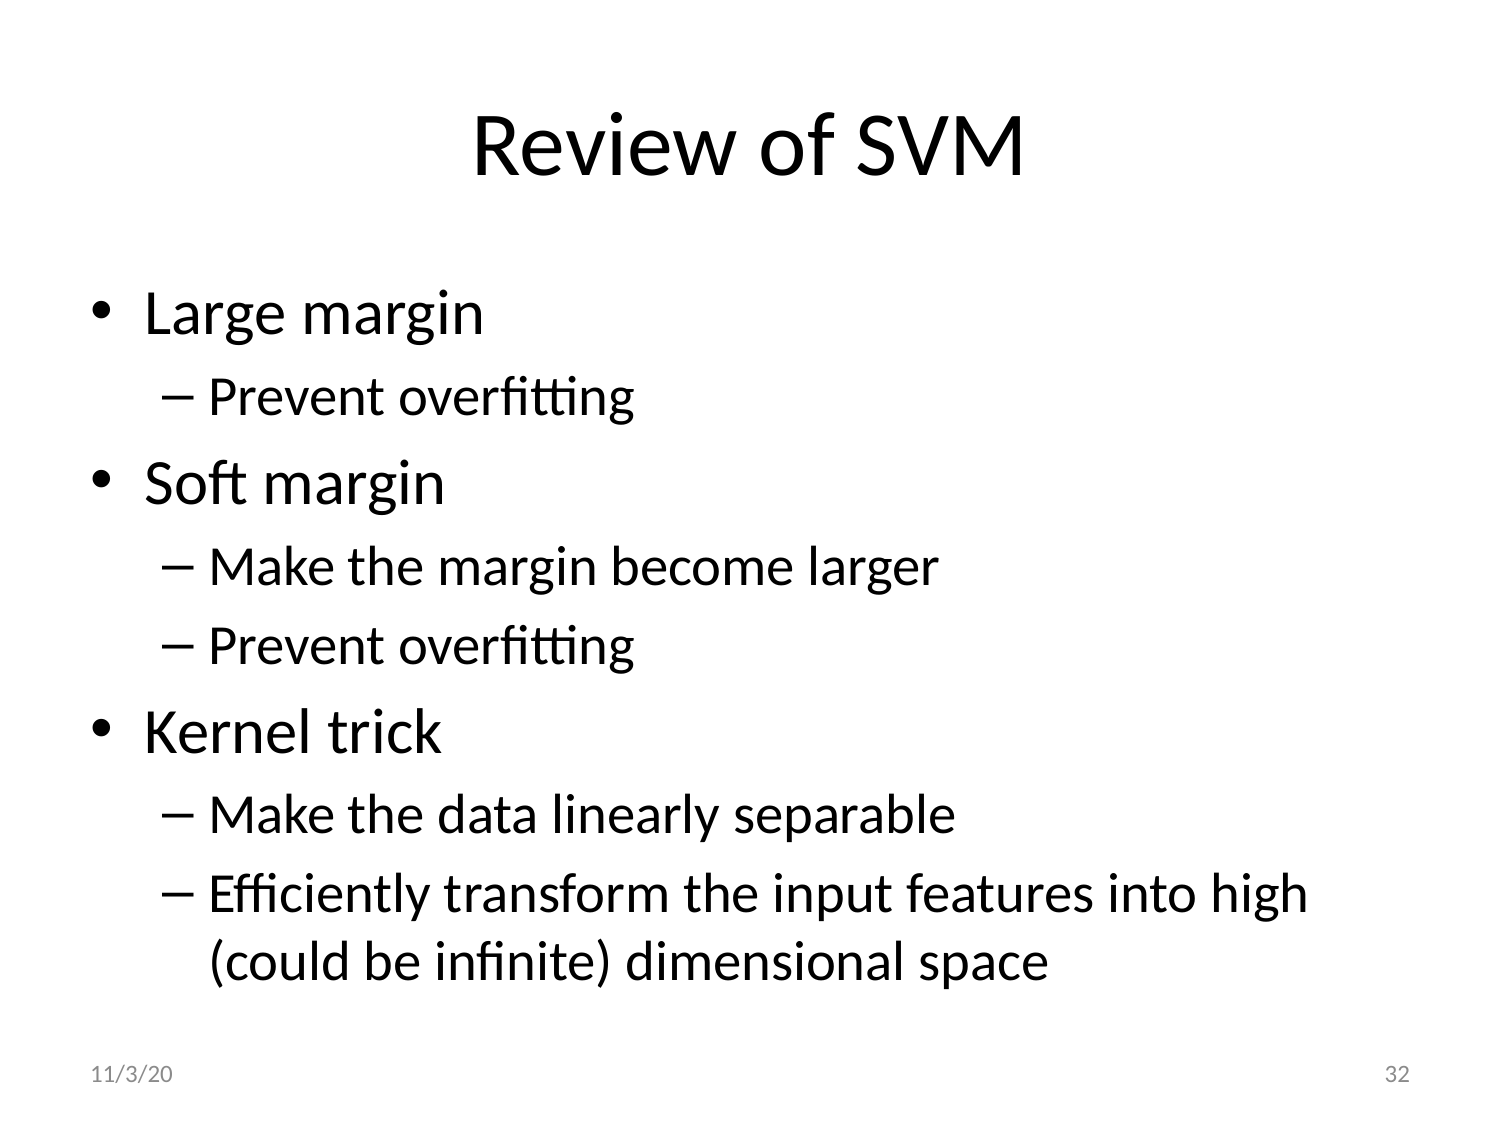

# Review of SVM
Large margin
Prevent overfitting
Soft margin
Make the margin become larger
Prevent overfitting
Kernel trick
Make the data linearly separable
Efficiently transform the input features into high (could be infinite) dimensional space
11/3/20
32